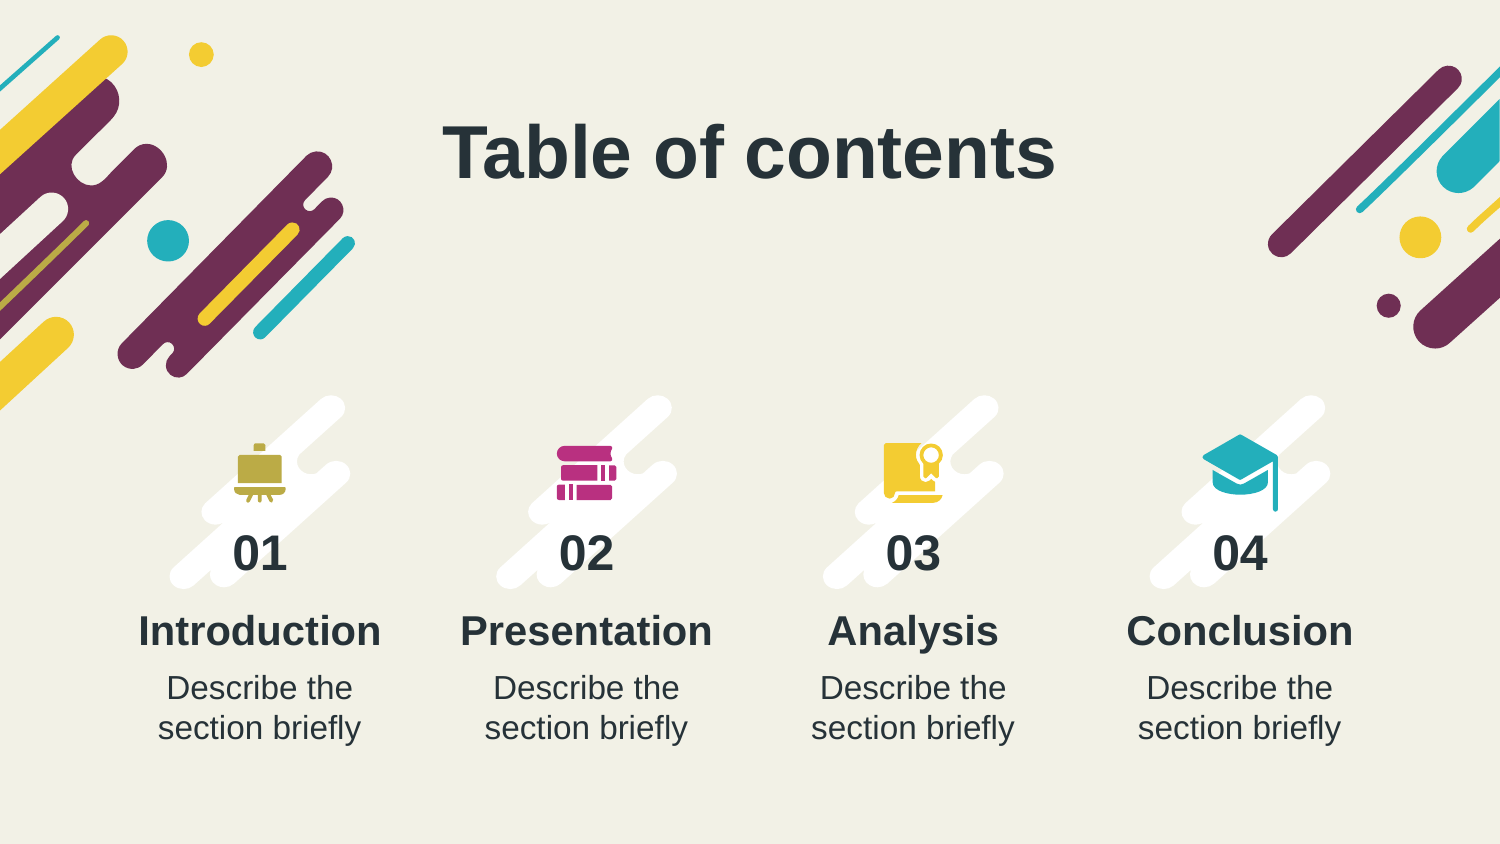

# Table of contents

01
02
03
04
Introduction
Presentation
Analysis
Conclusion
Describe the section briefly
Describe the section briefly
Describe the section briefly
Describe the section briefly